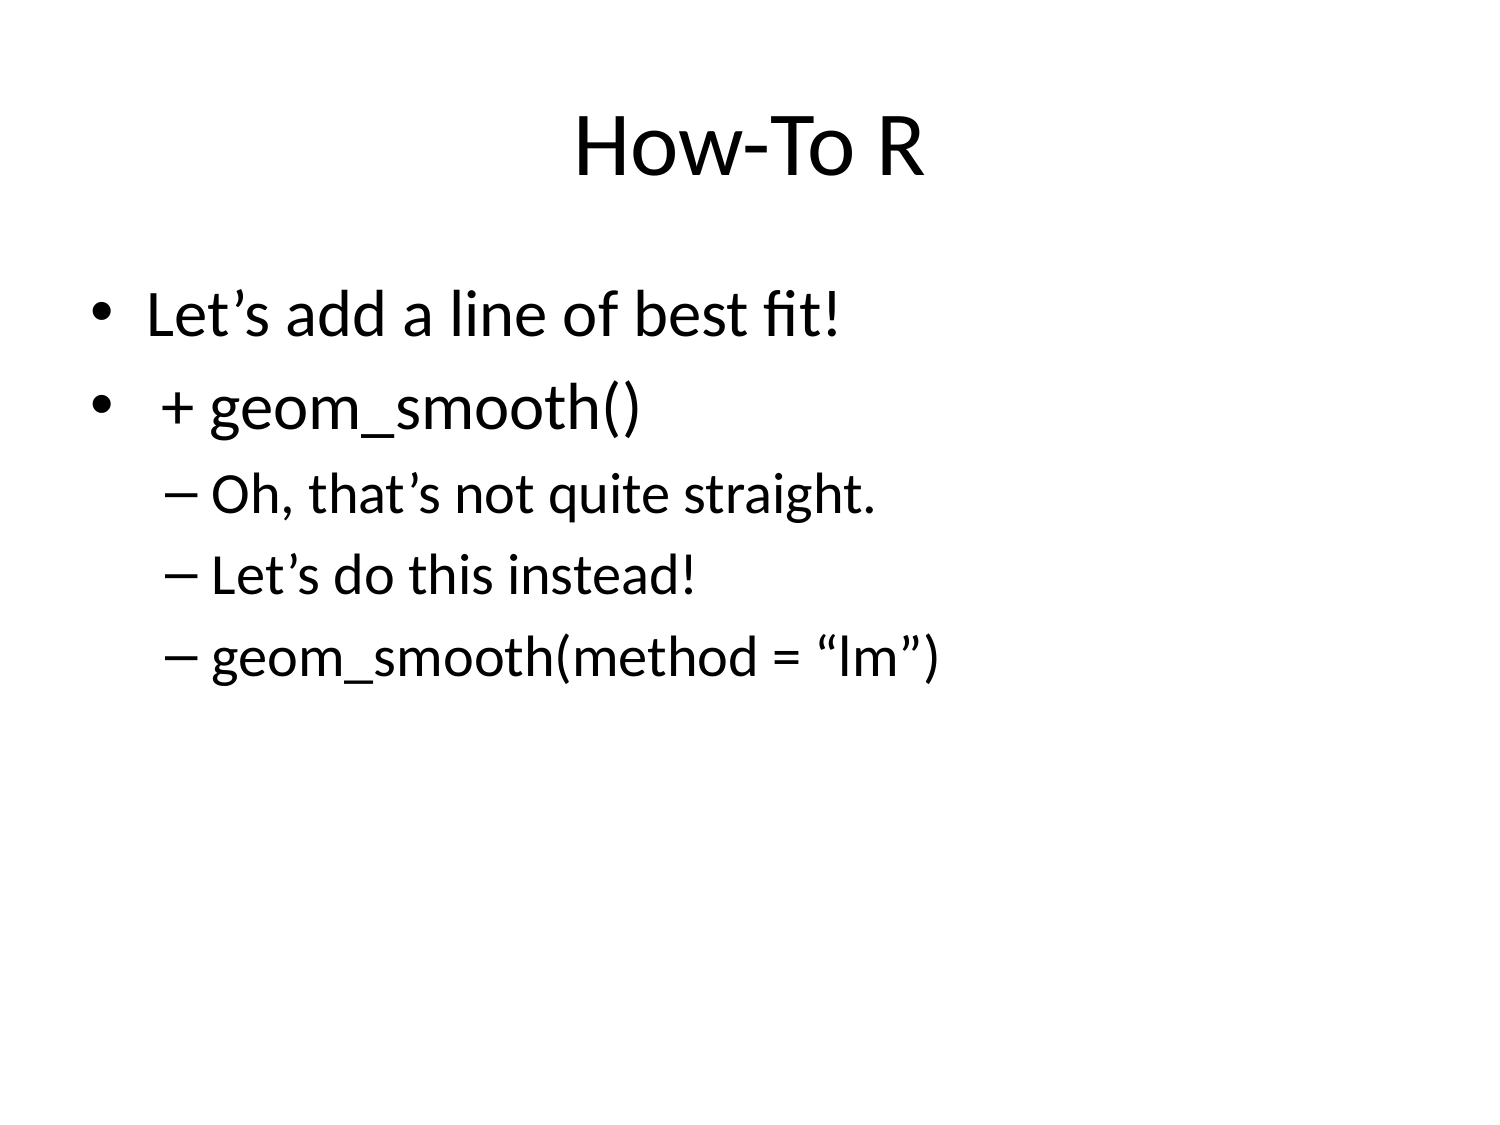

# How-To R
Let’s add a line of best fit!
 + geom_smooth()
Oh, that’s not quite straight.
Let’s do this instead!
geom_smooth(method = “lm”)